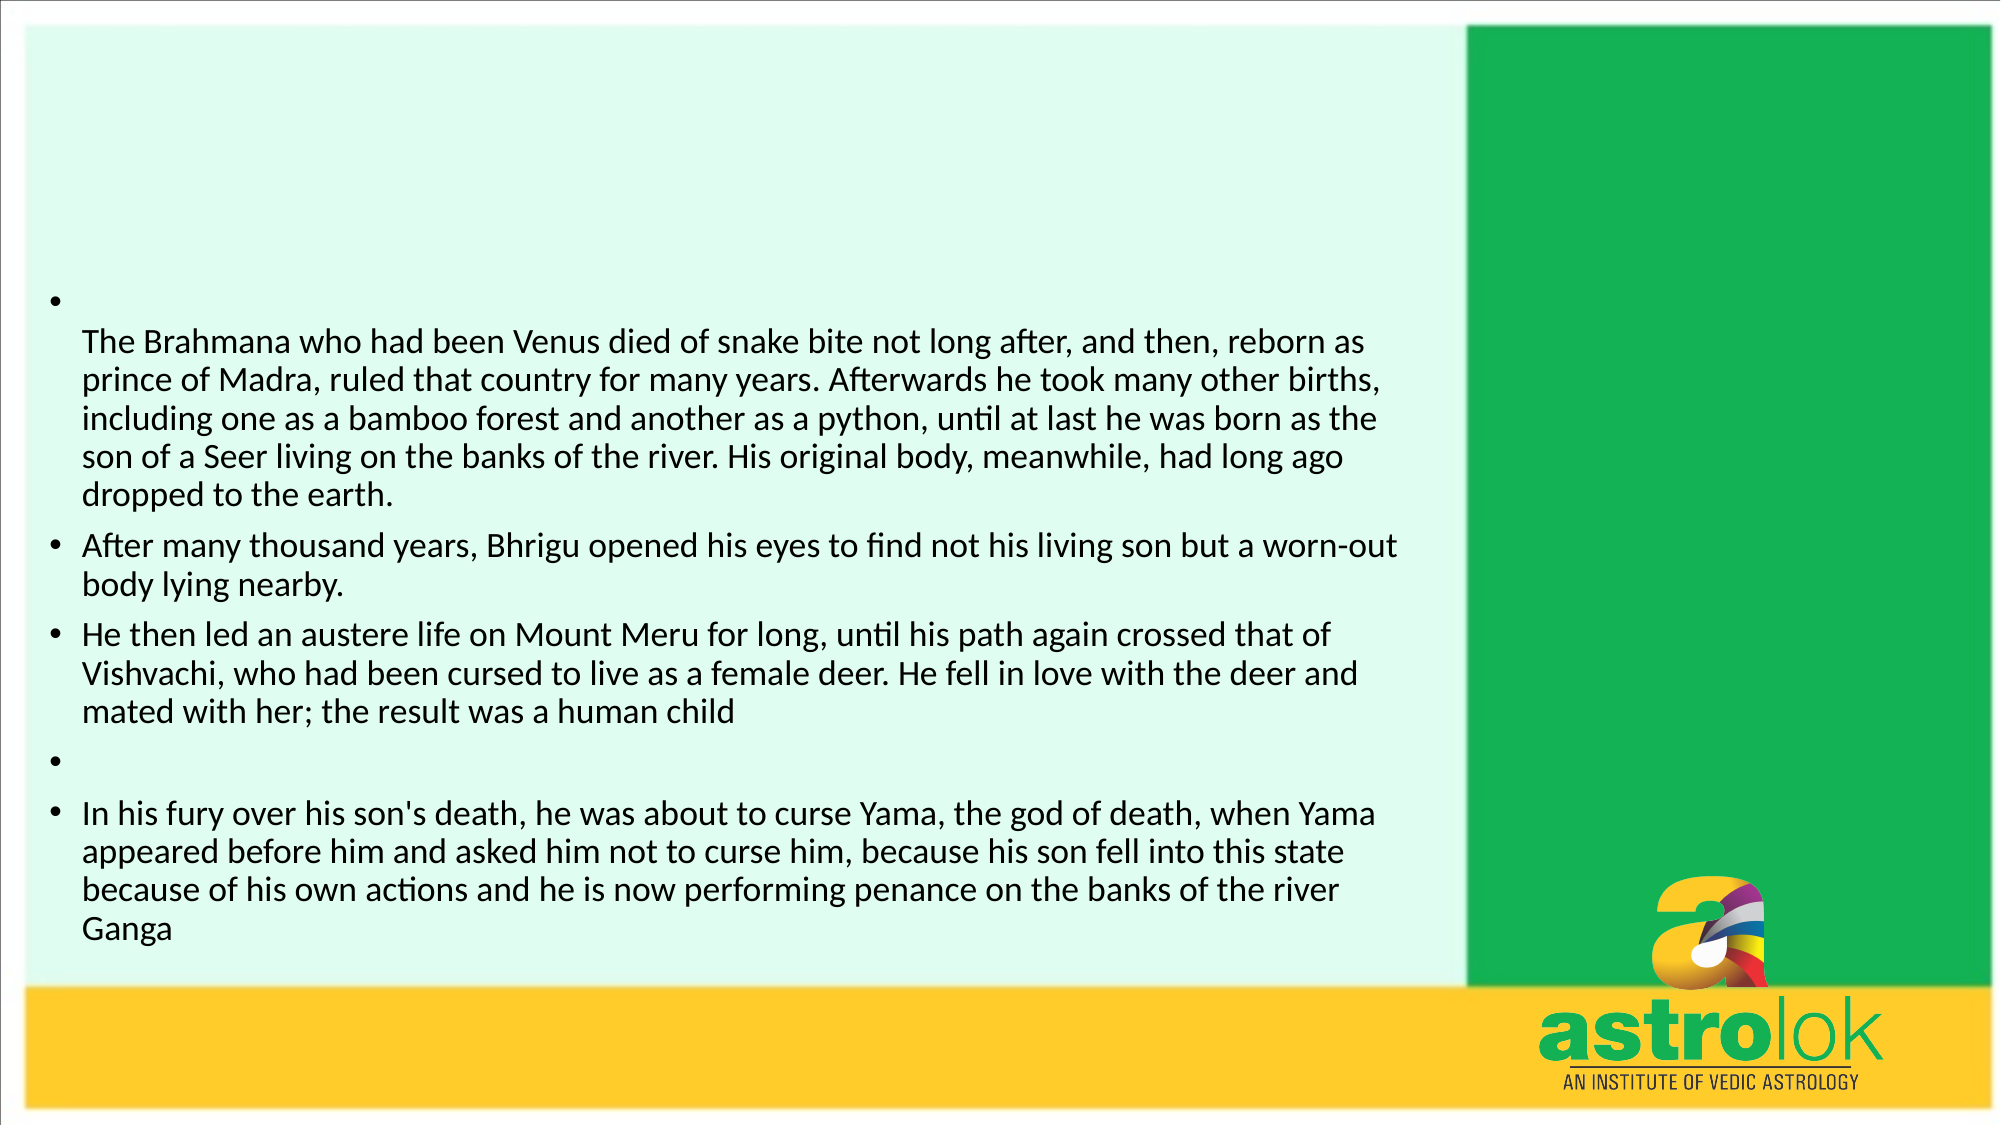

#
The Brahmana who had been Venus died of snake bite not long after, and then, reborn as prince of Madra, ruled that country for many years. Afterwards he took many other births, including one as a bamboo forest and another as a python, until at last he was born as the son of a Seer living on the banks of the river. His original body, meanwhile, had long ago dropped to the earth.
After many thousand years, Bhrigu opened his eyes to find not his living son but a worn-out body lying nearby.
He then led an austere life on Mount Meru for long, until his path again crossed that of Vishvachi, who had been cursed to live as a female deer. He fell in love with the deer and mated with her; the result was a human child

In his fury over his son's death, he was about to curse Yama, the god of death, when Yama appeared before him and asked him not to curse him, because his son fell into this state because of his own actions and he is now performing penance on the banks of the river Ganga